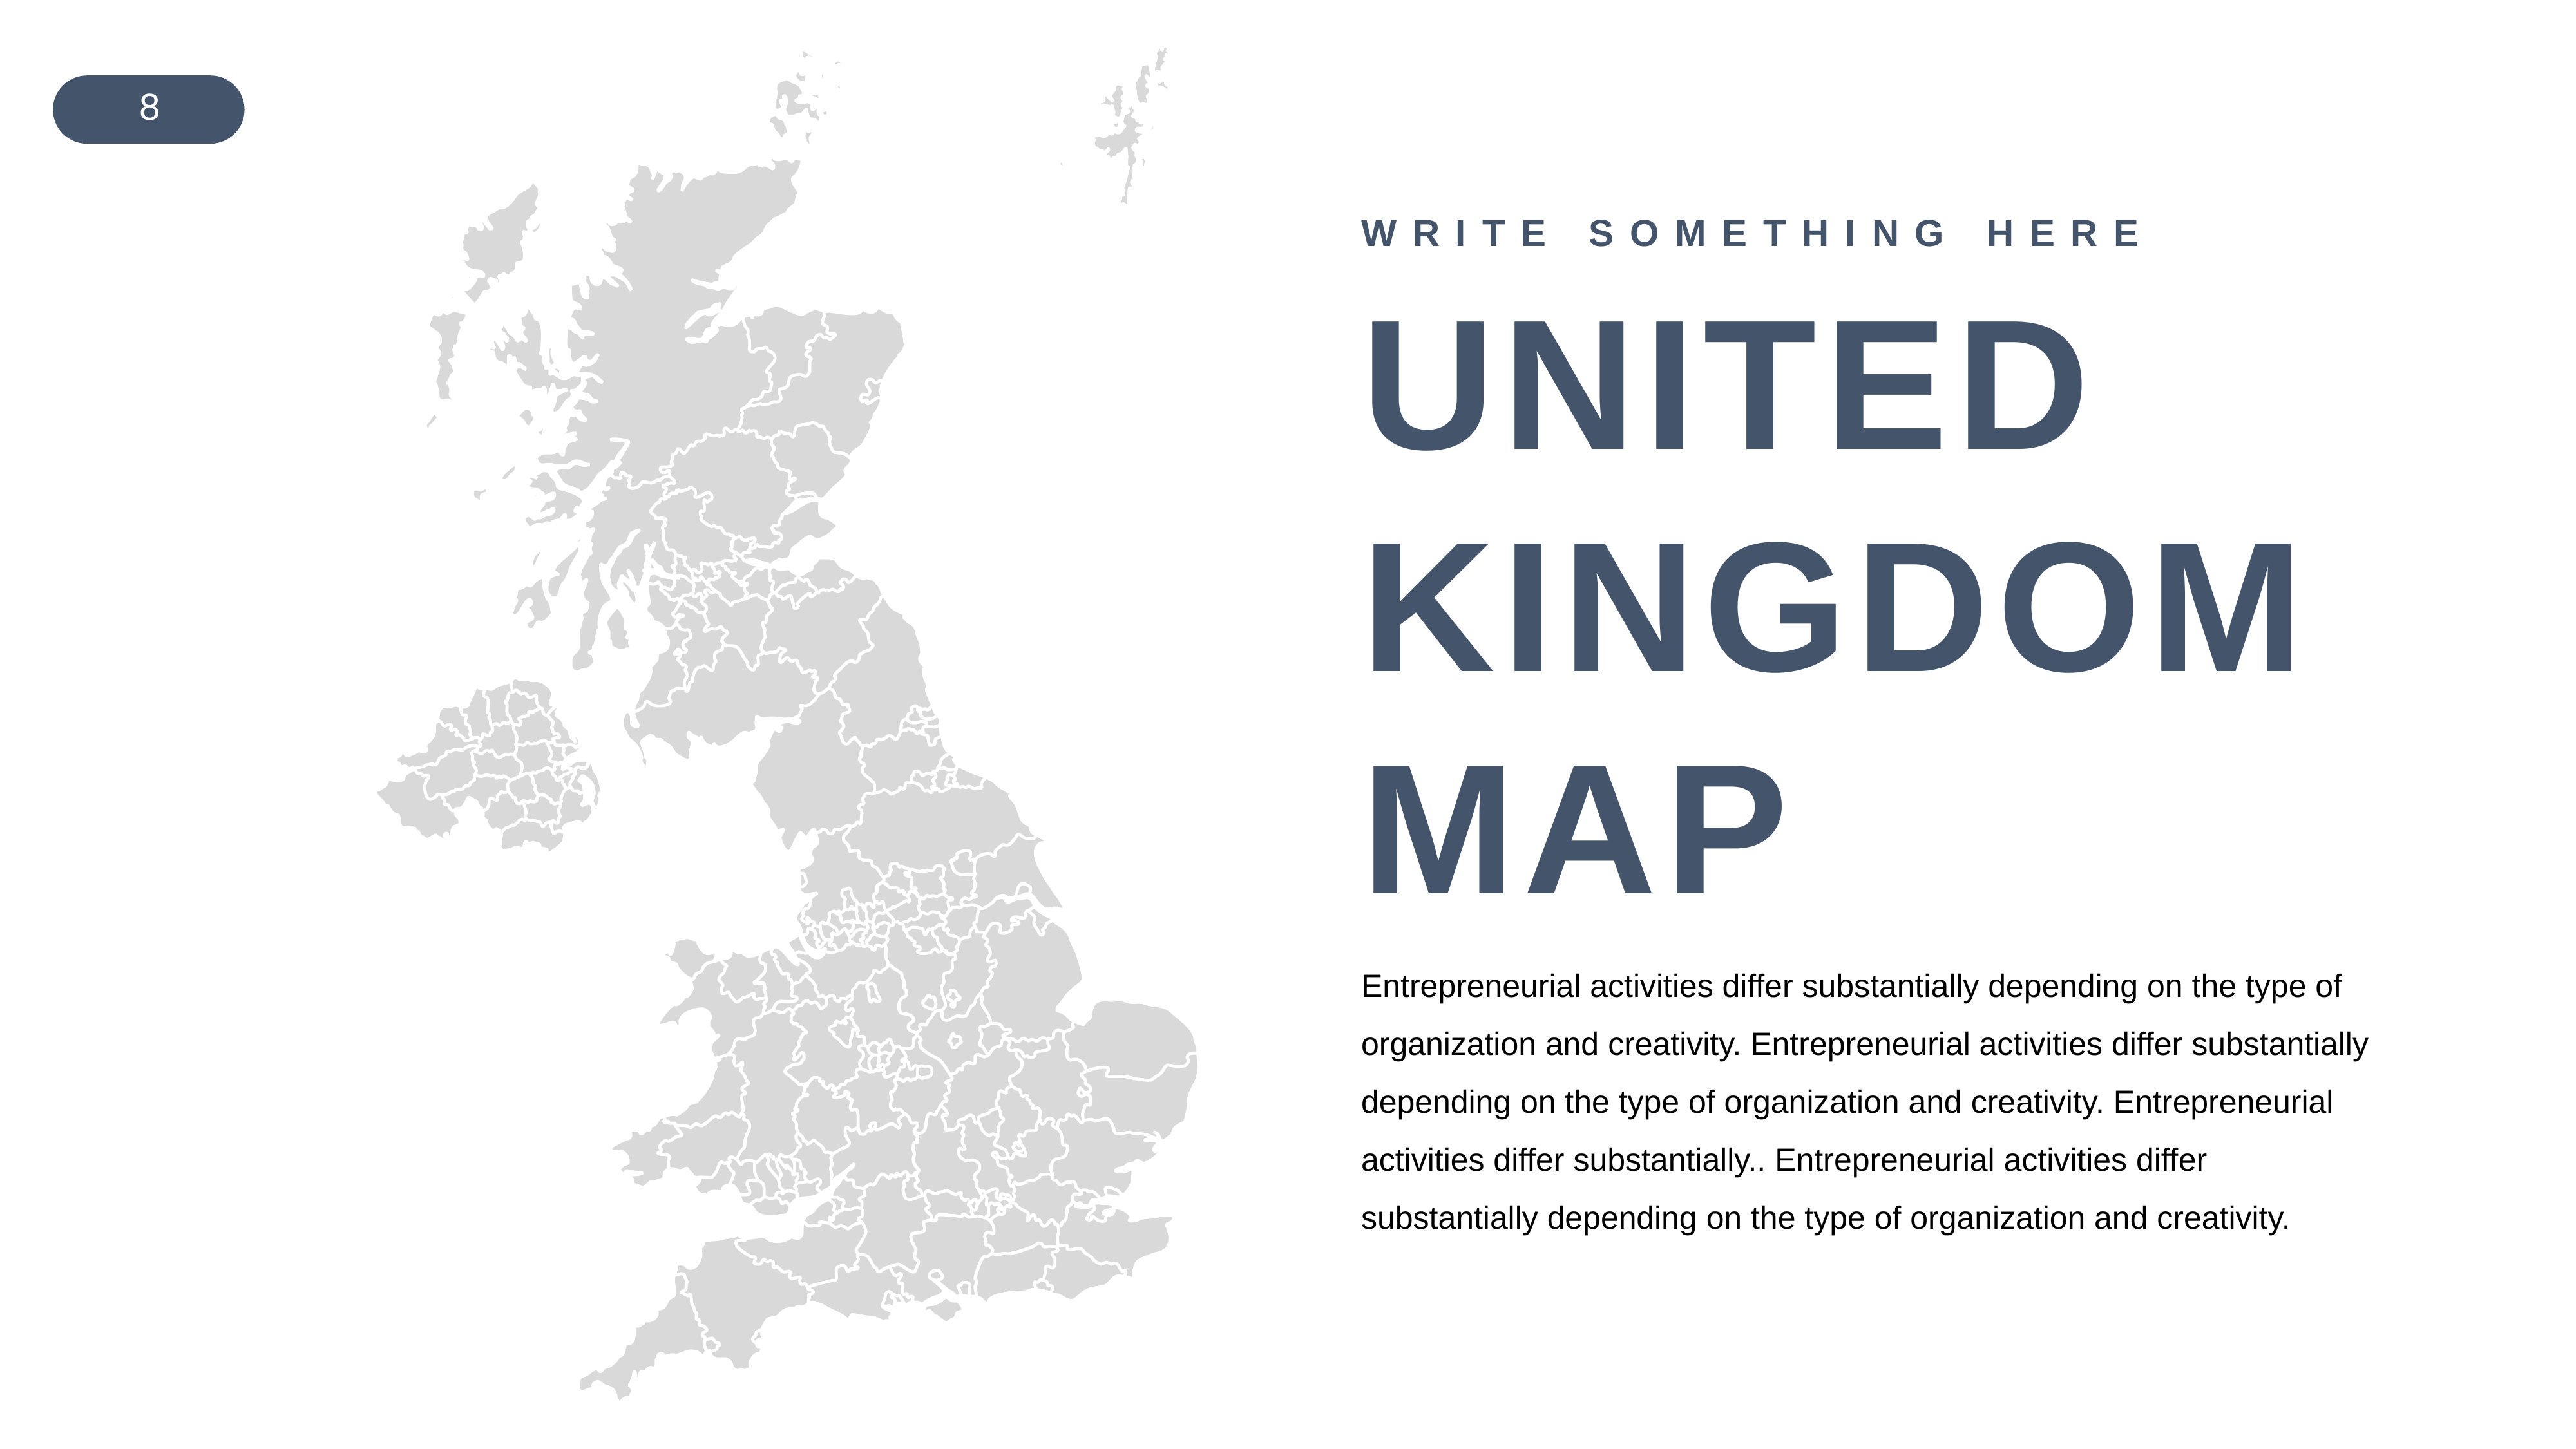

WRITE SOMETHING HERE
UNITED
KINGDOM
MAP
Entrepreneurial activities differ substantially depending on the type of organization and creativity. Entrepreneurial activities differ substantially depending on the type of organization and creativity. Entrepreneurial activities differ substantially.. Entrepreneurial activities differ substantially depending on the type of organization and creativity.